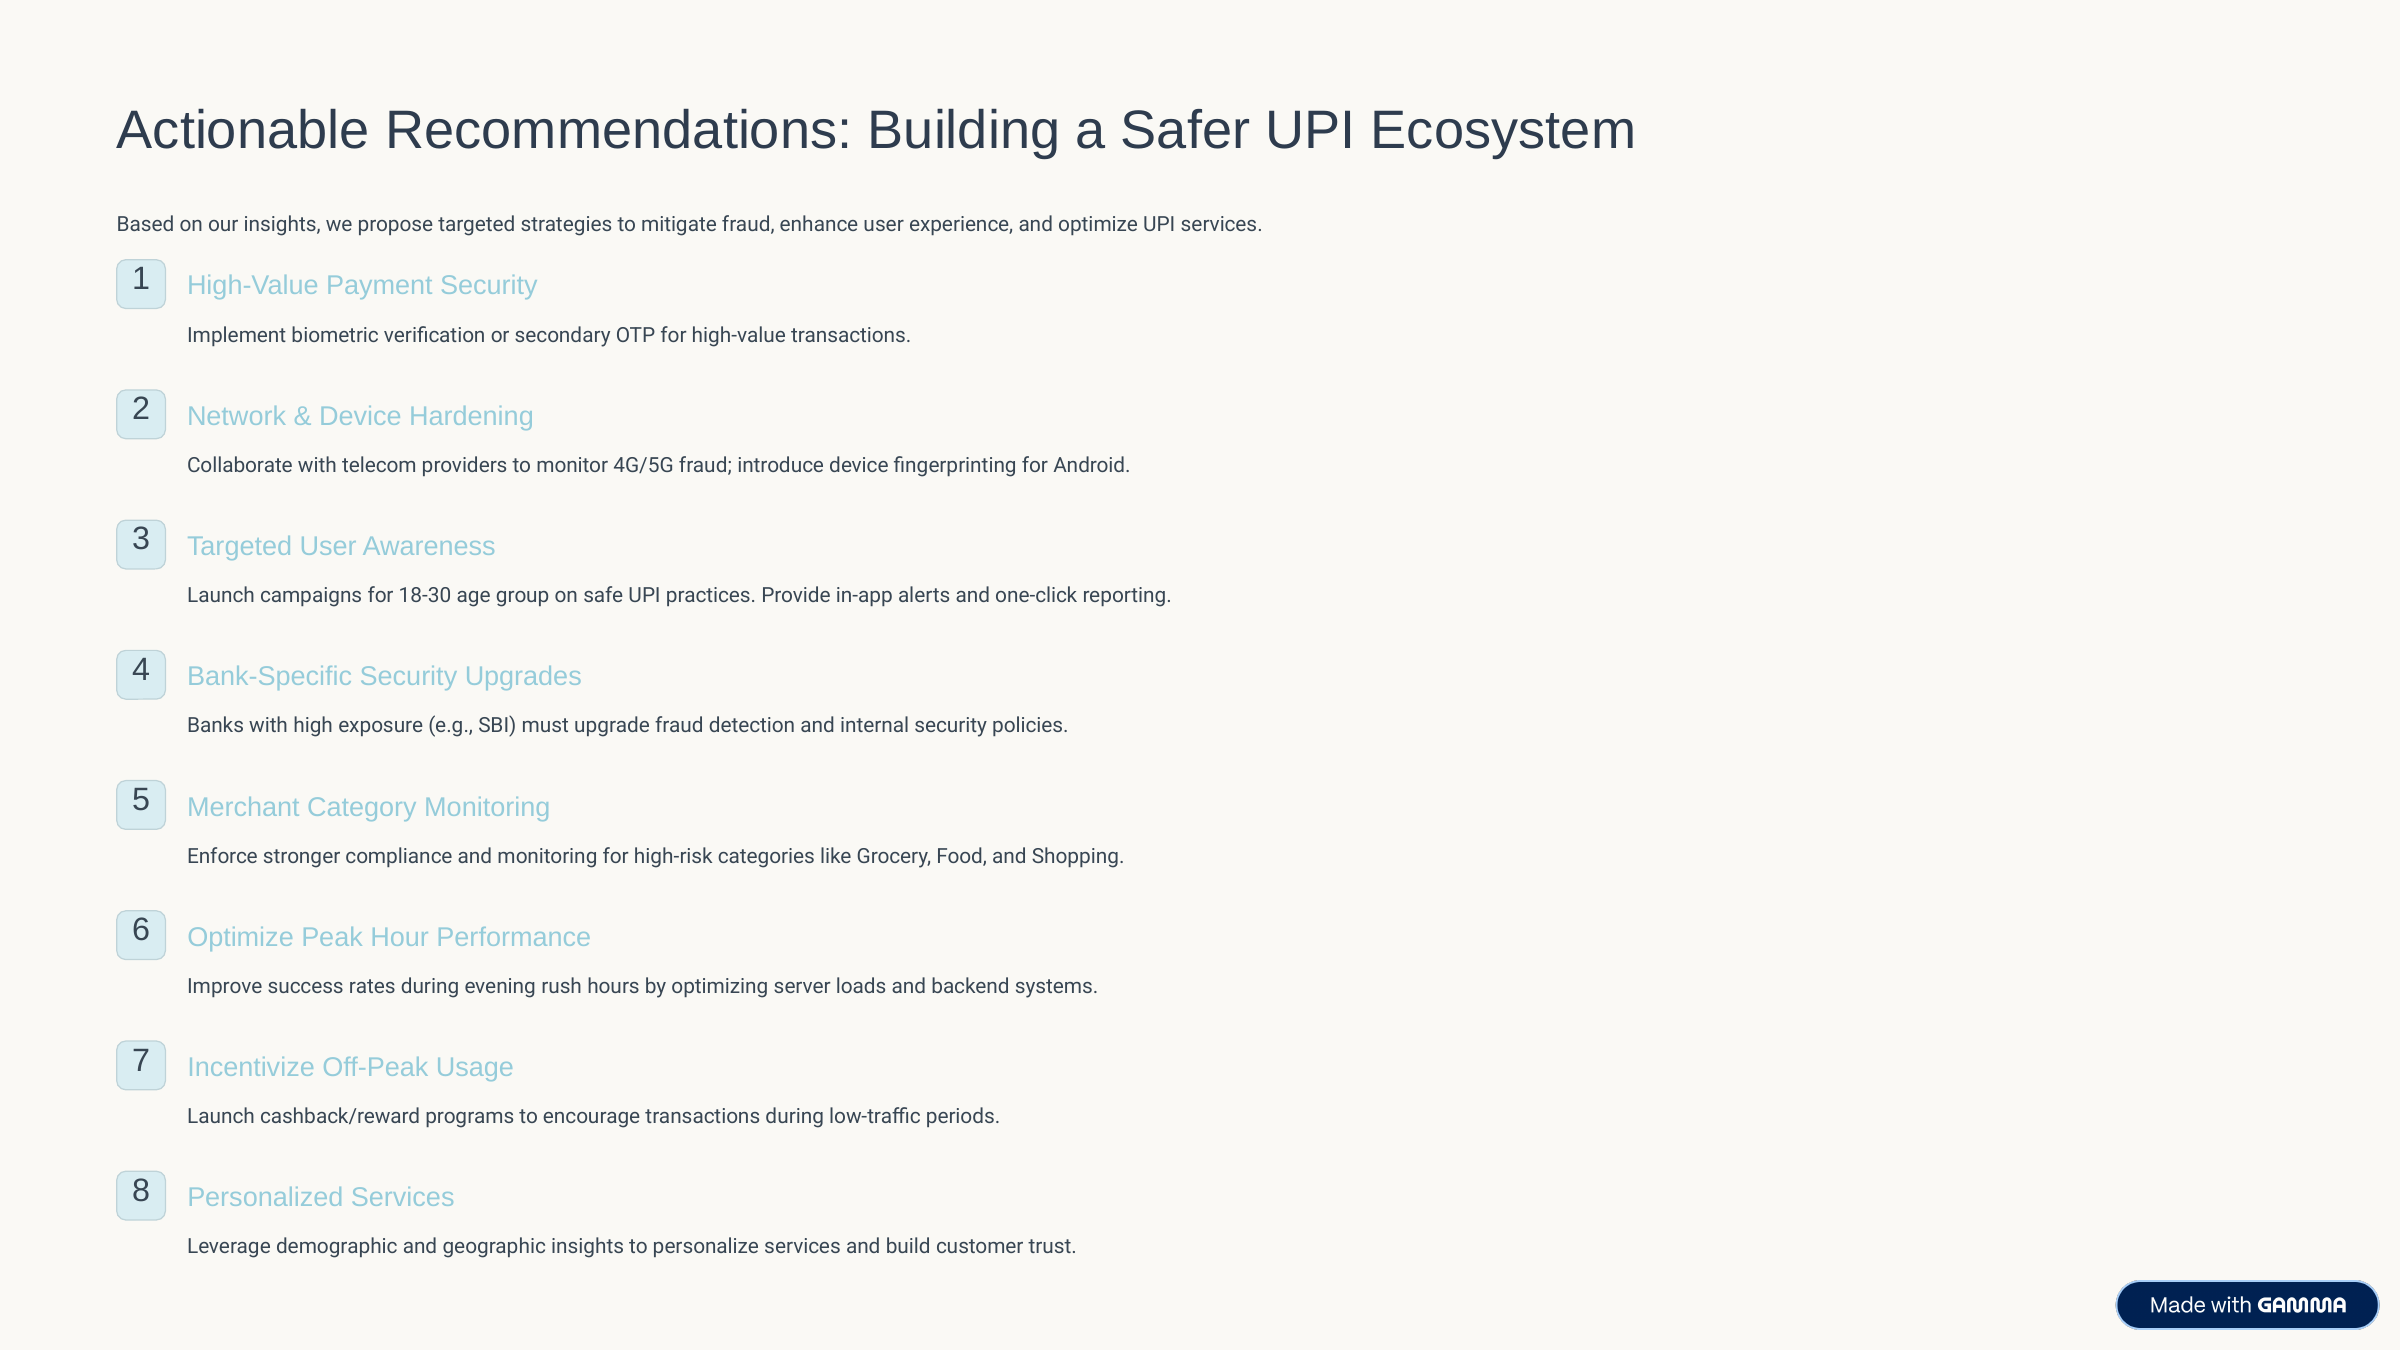

Actionable Recommendations: Building a Safer UPI Ecosystem
Based on our insights, we propose targeted strategies to mitigate fraud, enhance user experience, and optimize UPI services.

1
High-Value Payment Security
Implement biometric verification or secondary OTP for high-value transactions.

2
Network & Device Hardening
Collaborate with telecom providers to monitor 4G/5G fraud; introduce device fingerprinting for Android.

3
Targeted User Awareness
Launch campaigns for 18-30 age group on safe UPI practices. Provide in-app alerts and one-click reporting.

4
Bank-Specific Security Upgrades
Banks with high exposure (e.g., SBI) must upgrade fraud detection and internal security policies.

5
Merchant Category Monitoring
Enforce stronger compliance and monitoring for high-risk categories like Grocery, Food, and Shopping.

6
Optimize Peak Hour Performance
Improve success rates during evening rush hours by optimizing server loads and backend systems.

7
Incentivize Off-Peak Usage
Launch cashback/reward programs to encourage transactions during low-traffic periods.

8
Personalized Services
Leverage demographic and geographic insights to personalize services and build customer trust.